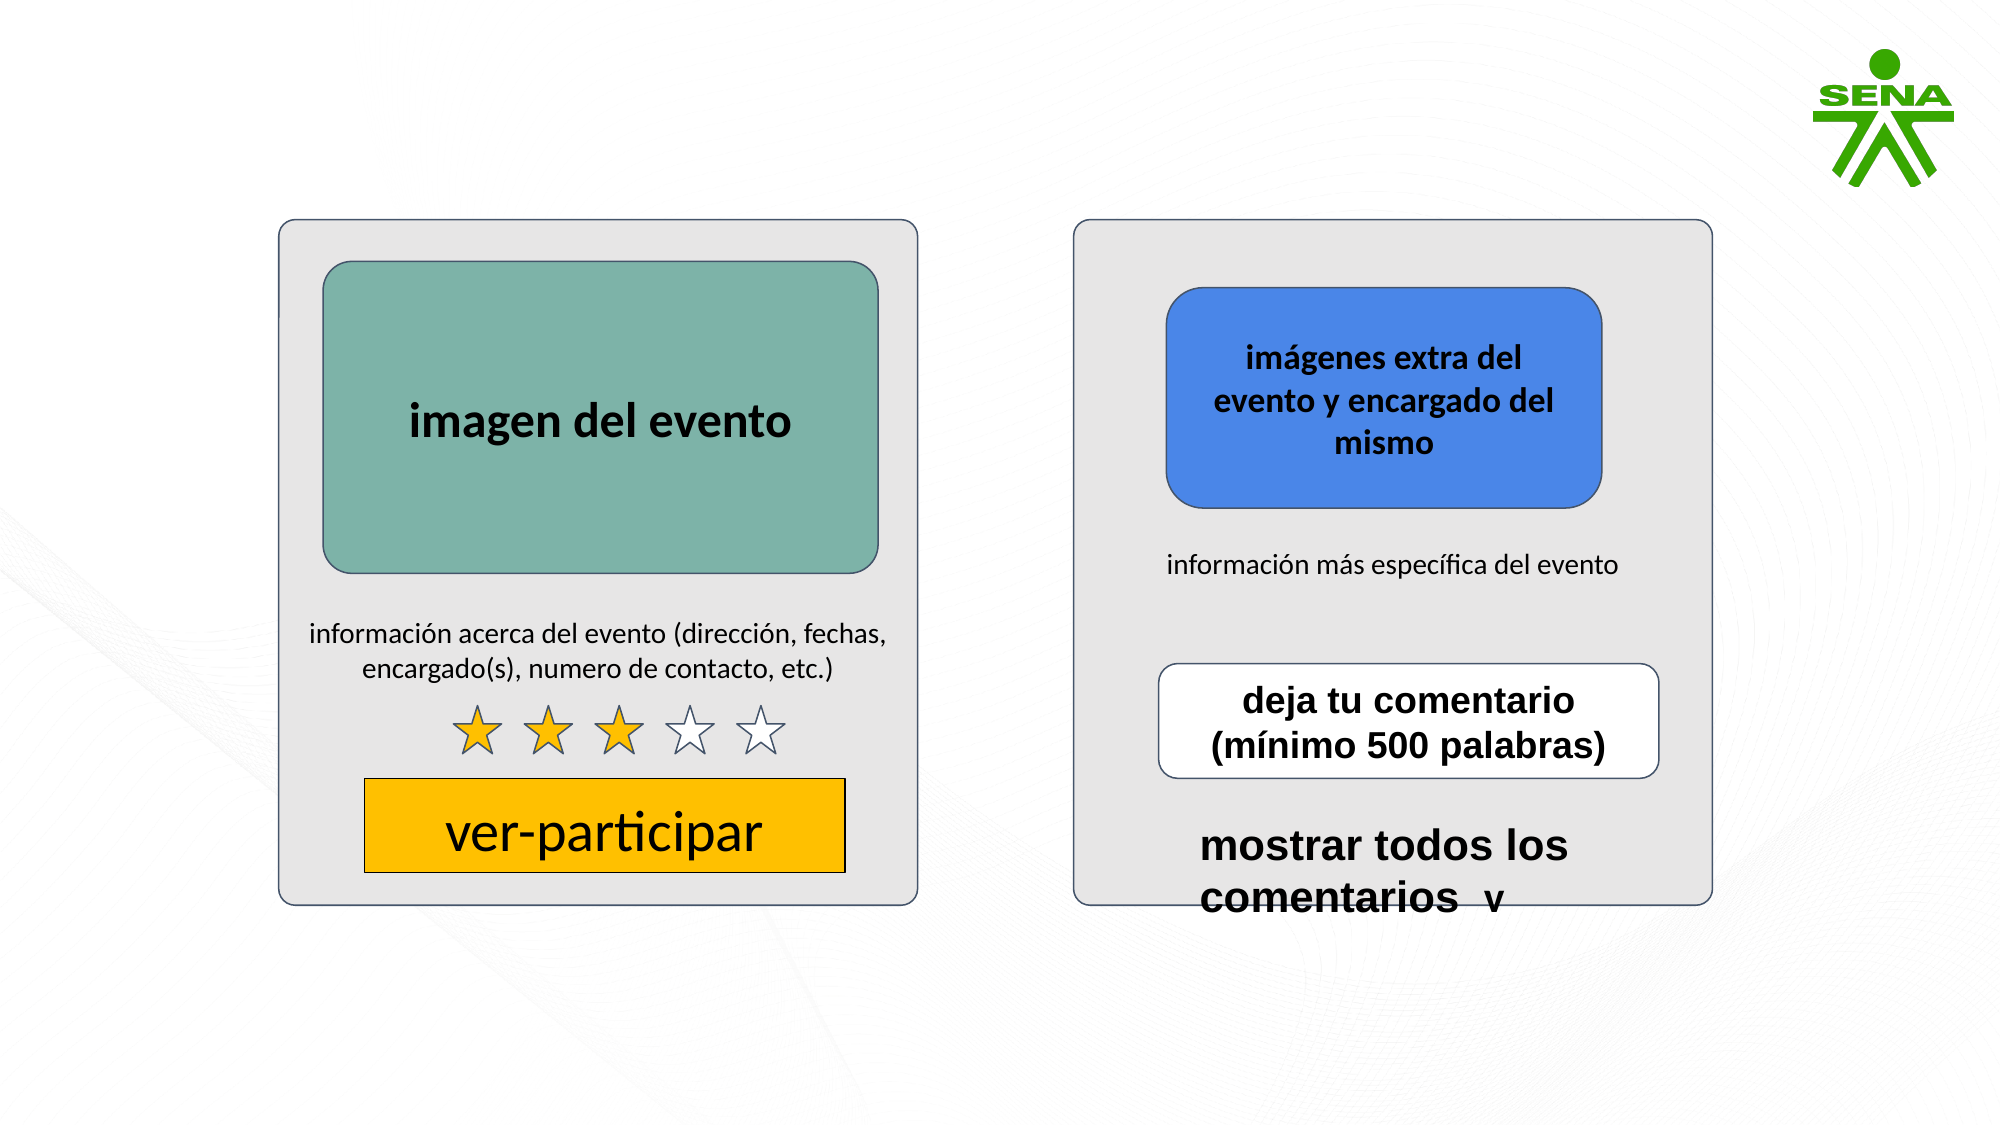

información acerca del evento (dirección, fechas, encargado(s), numero de contacto, etc.)
información más específica del evento
imagen del evento

imágenes extra del evento y encargado del mismo
deja tu comentario (mínimo 500 palabras)

ver-participar
mostrar todos los comentarios  v